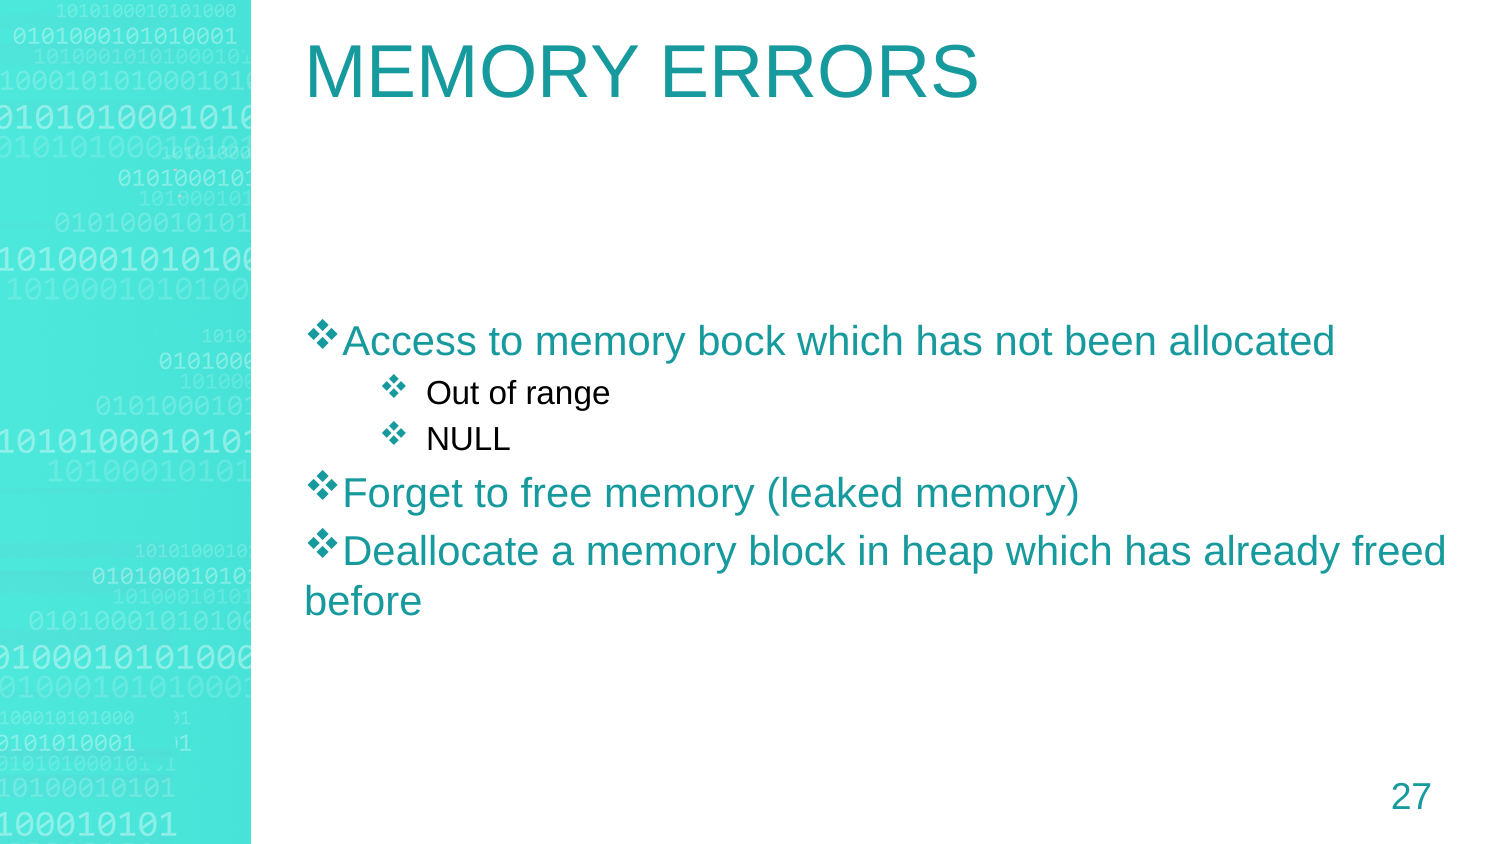

MEMORY ERRORS
Access to memory bock which has not been allocated
Out of range
NULL
Forget to free memory (leaked memory)
Deallocate a memory block in heap which has already freed before